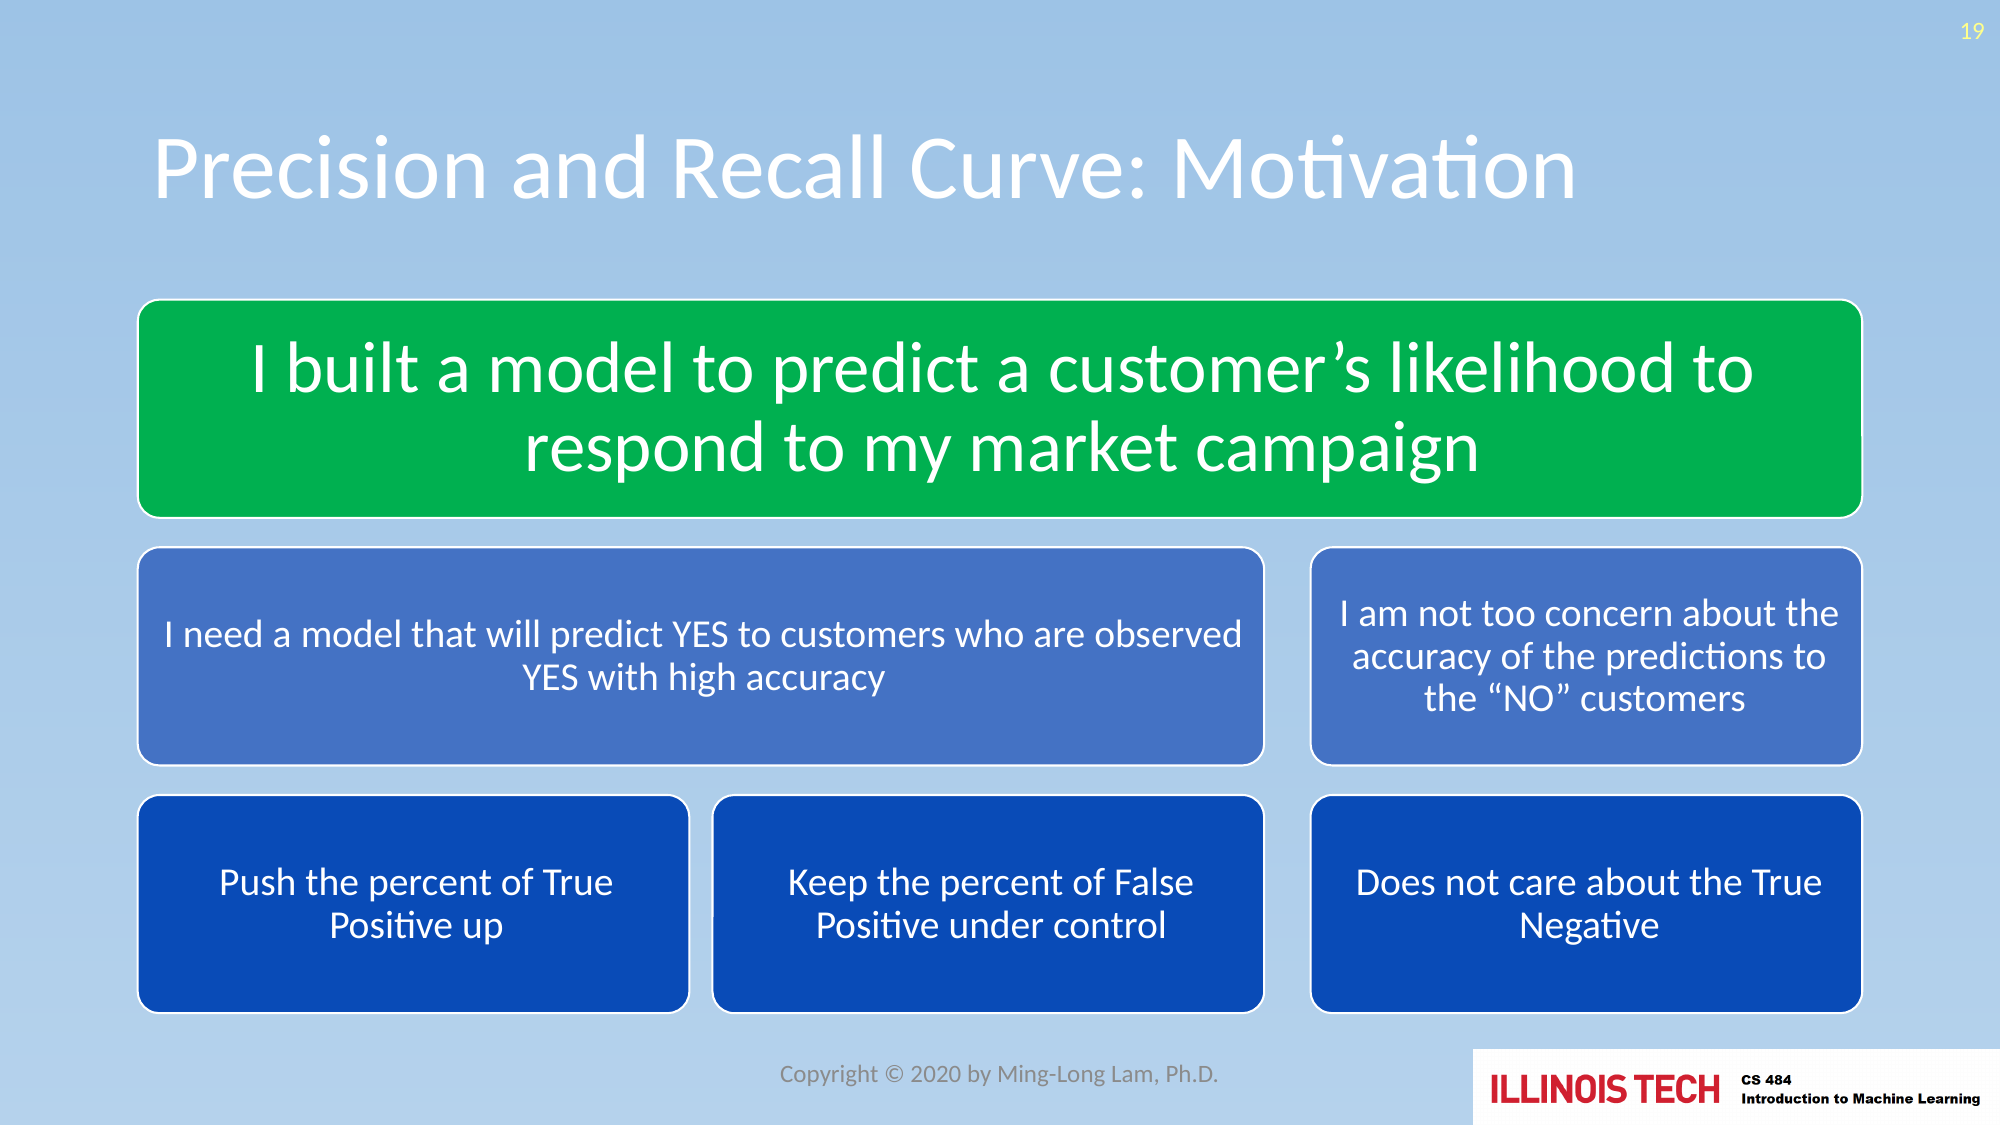

19
# Precision and Recall Curve: Motivation
I built a model to predict a customer’s likelihood to respond to my market campaign
I need a model that will predict YES to customers who are observed YES with high accuracy
Push the percent of True Positive up
Keep the percent of False Positive under control
I am not too concern about the accuracy of the predictions to the “NO” customers
Does not care about the True Negative
Copyright © 2020 by Ming-Long Lam, Ph.D.